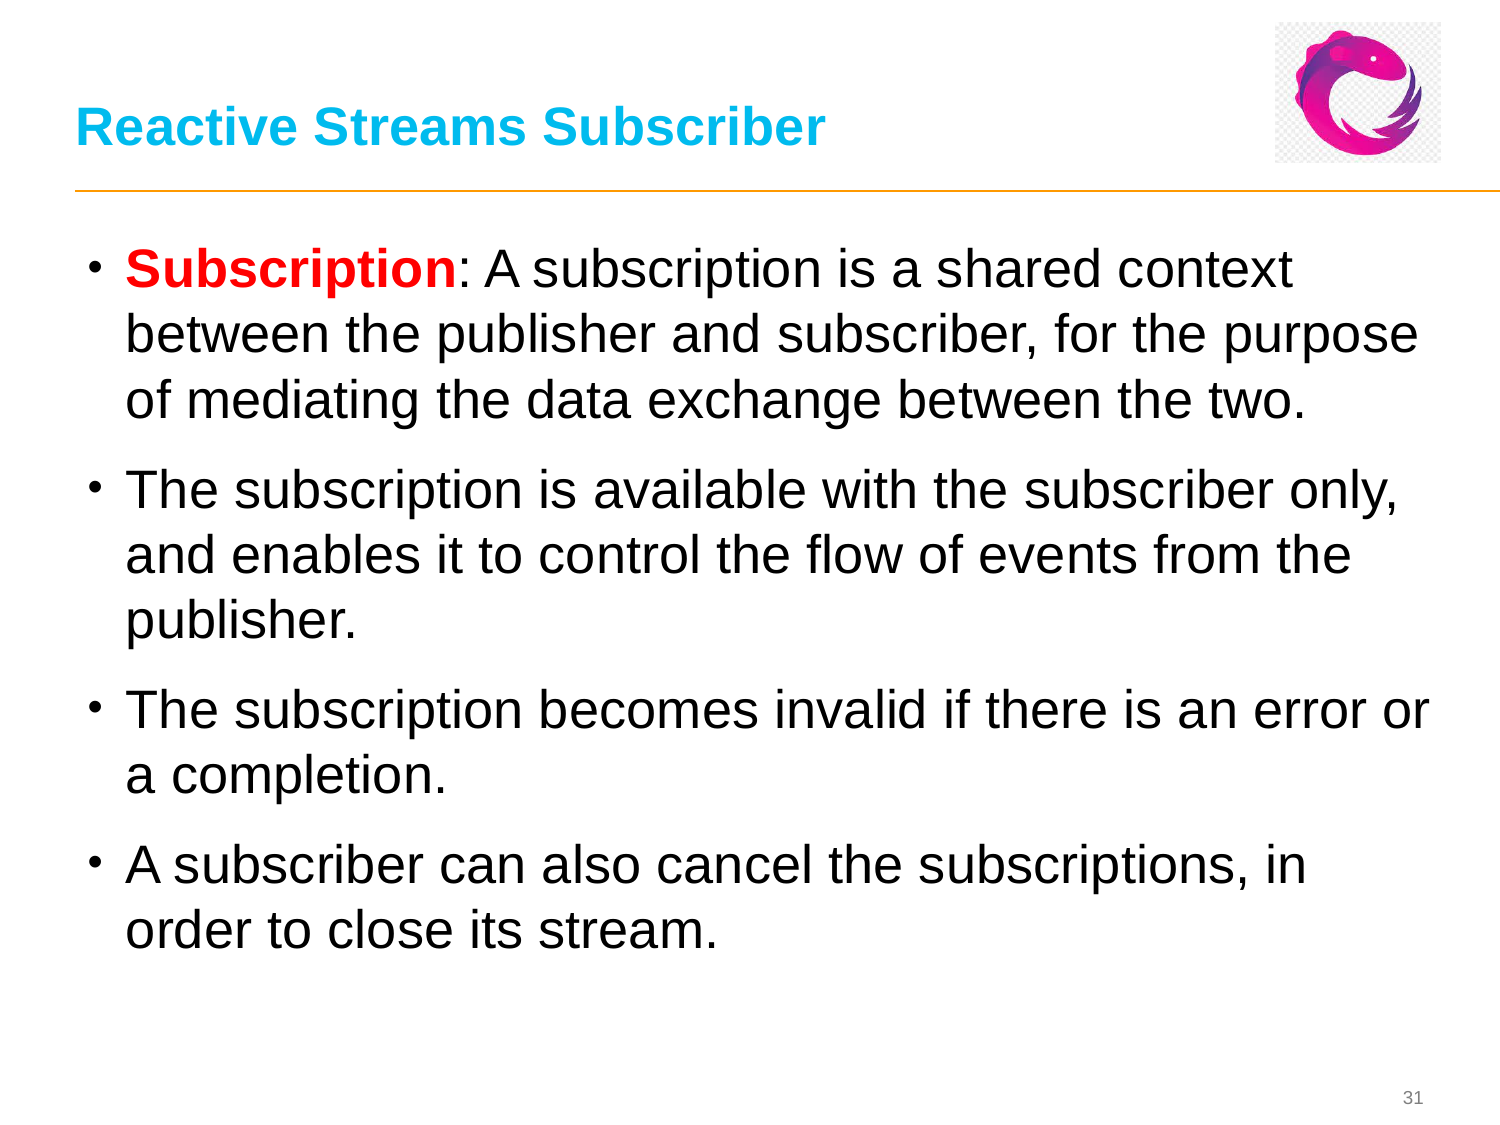

# Reactive Streams Subscriber
Subscription: A subscription is a shared context between the publisher and subscriber, for the purpose of mediating the data exchange between the two.
The subscription is available with the subscriber only, and enables it to control the flow of events from the publisher.
The subscription becomes invalid if there is an error or a completion.
A subscriber can also cancel the subscriptions, in order to close its stream.